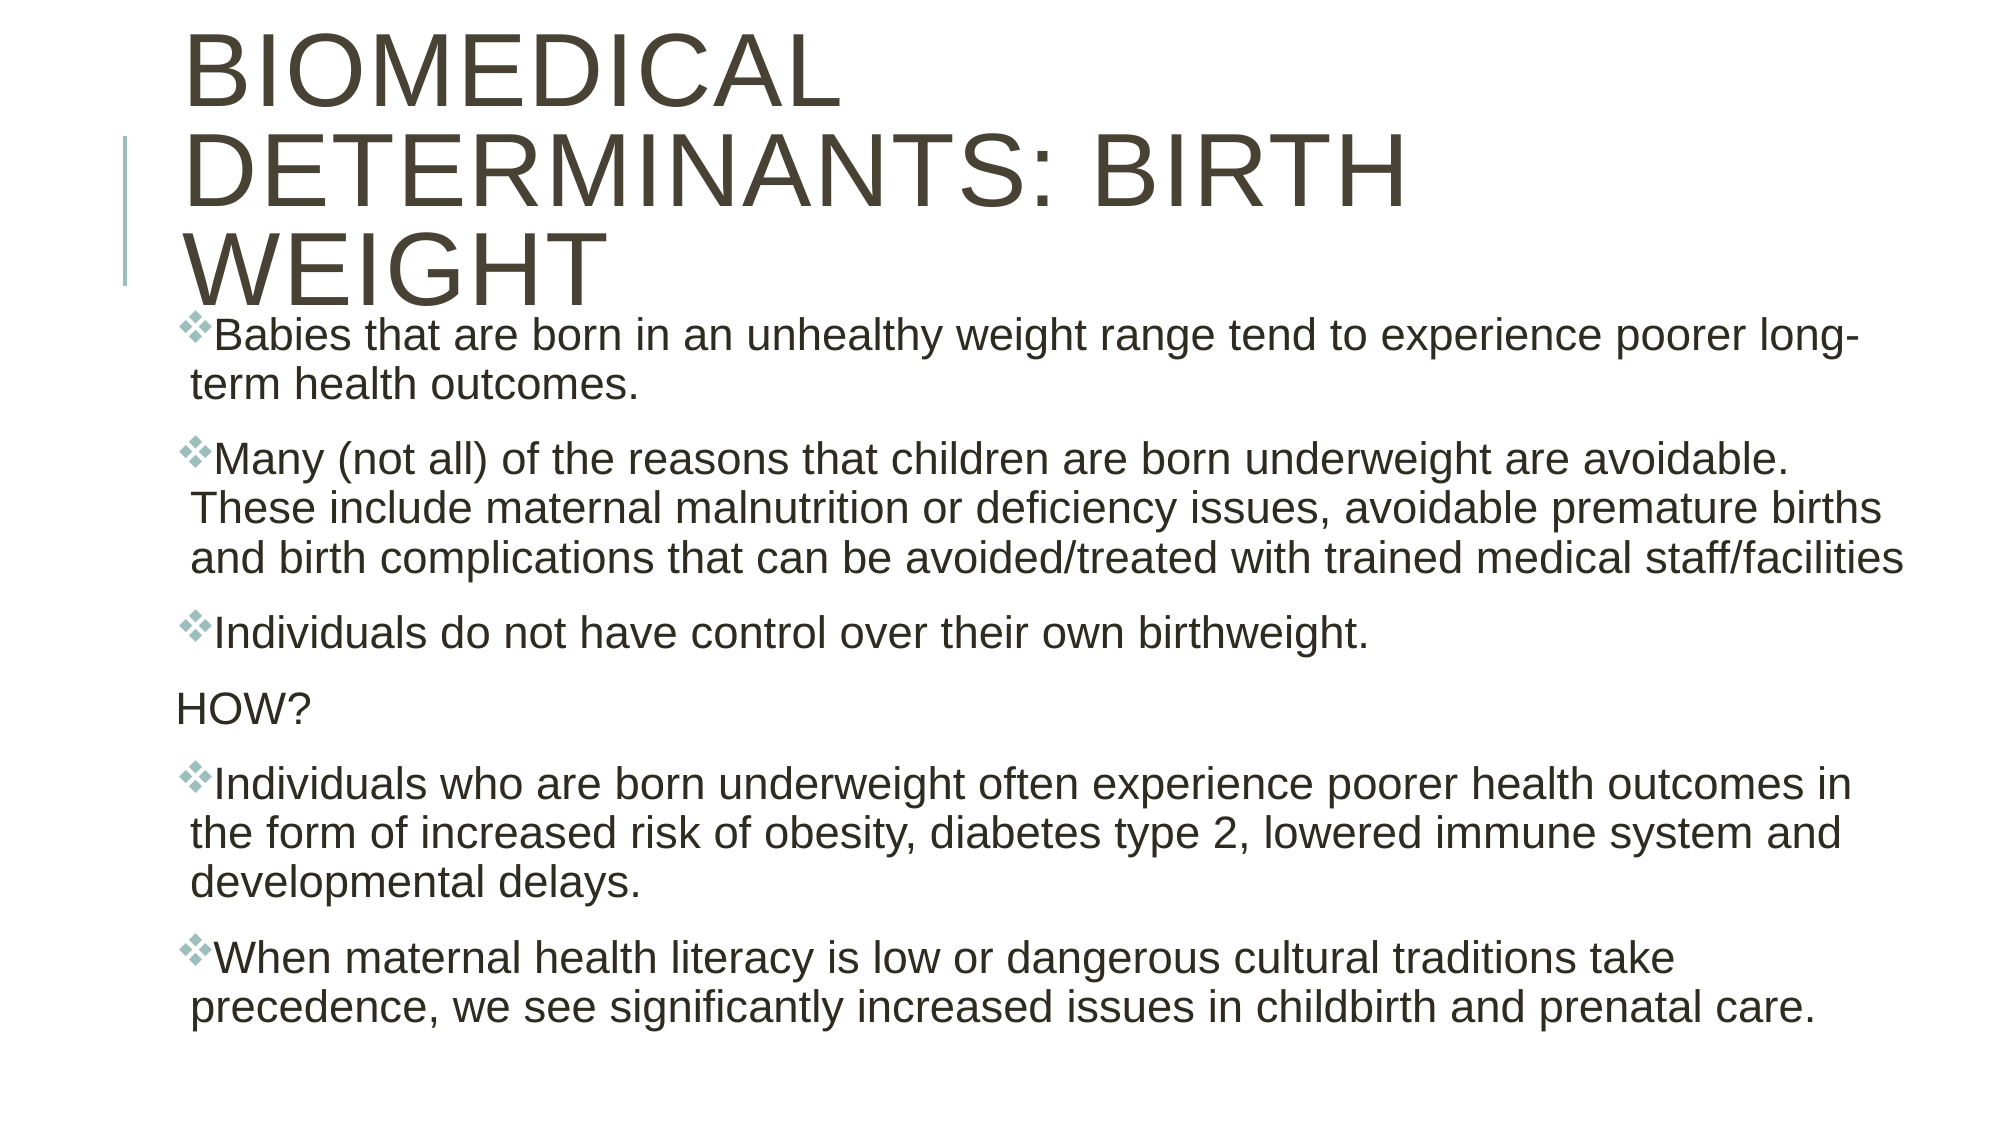

# Biomedical determinants: birth weight
Babies that are born in an unhealthy weight range tend to experience poorer long-term health outcomes.
Many (not all) of the reasons that children are born underweight are avoidable. These include maternal malnutrition or deficiency issues, avoidable premature births and birth complications that can be avoided/treated with trained medical staff/facilities
Individuals do not have control over their own birthweight.
HOW?
Individuals who are born underweight often experience poorer health outcomes in the form of increased risk of obesity, diabetes type 2, lowered immune system and developmental delays.
When maternal health literacy is low or dangerous cultural traditions take precedence, we see significantly increased issues in childbirth and prenatal care.